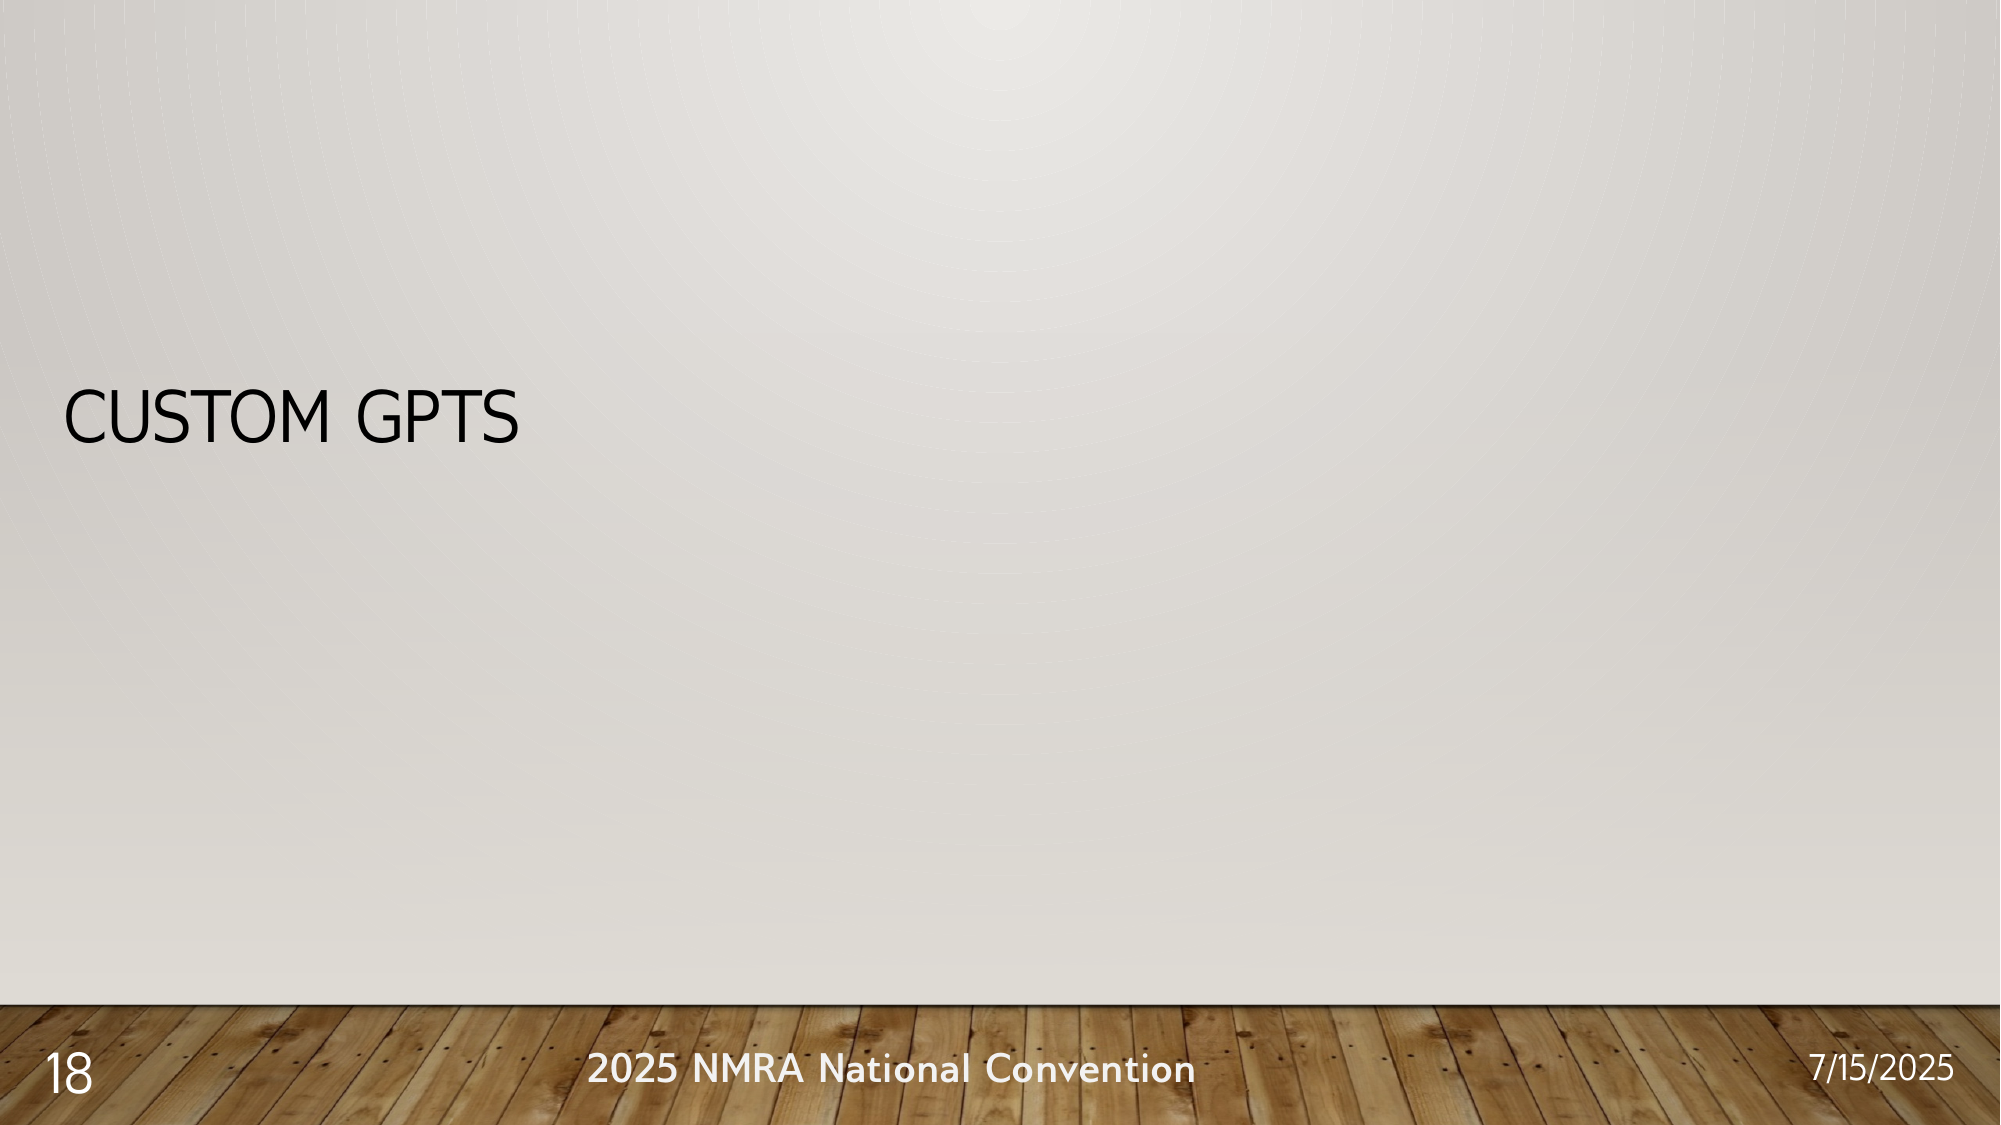

CUSTOM GPTs
18
2025 NMRA National Convention
7/15/2025